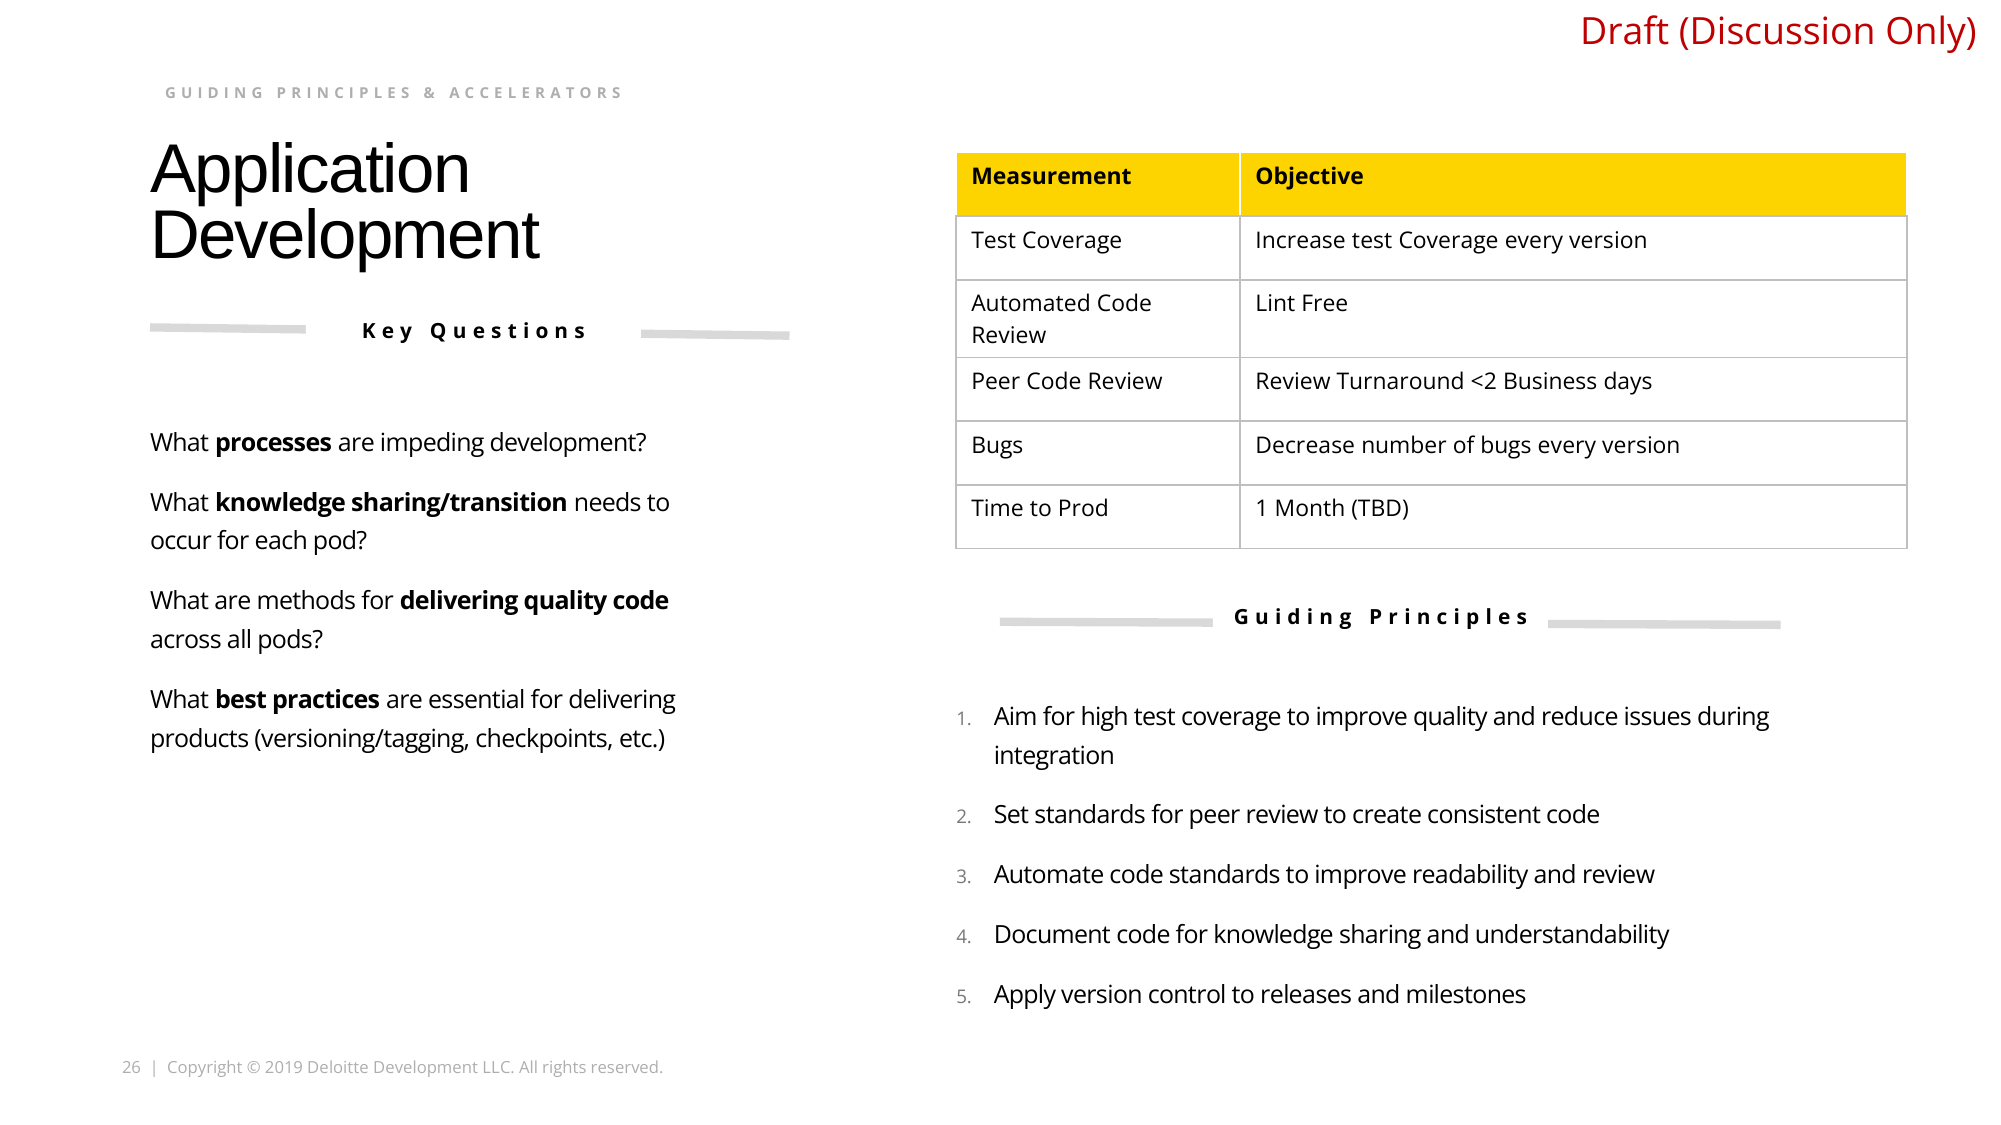

Guiding Principles & Accelerators
# Application Development
| Measurement | Objective |
| --- | --- |
| Test Coverage | Increase test Coverage every version |
| Automated Code Review | Lint Free |
| Peer Code Review | Review Turnaround <2 Business days |
| Bugs | Decrease number of bugs every version |
| Time to Prod | 1 Month (TBD) |
Key Questions
What processes are impeding development?
What knowledge sharing/transition needs to occur for each pod?
What are methods for delivering quality code across all pods?
What best practices are essential for delivering products (versioning/tagging, checkpoints, etc.)
Guiding Principles
Aim for high test coverage to improve quality and reduce issues during integration
Set standards for peer review to create consistent code
Automate code standards to improve readability and review
Document code for knowledge sharing and understandability
Apply version control to releases and milestones